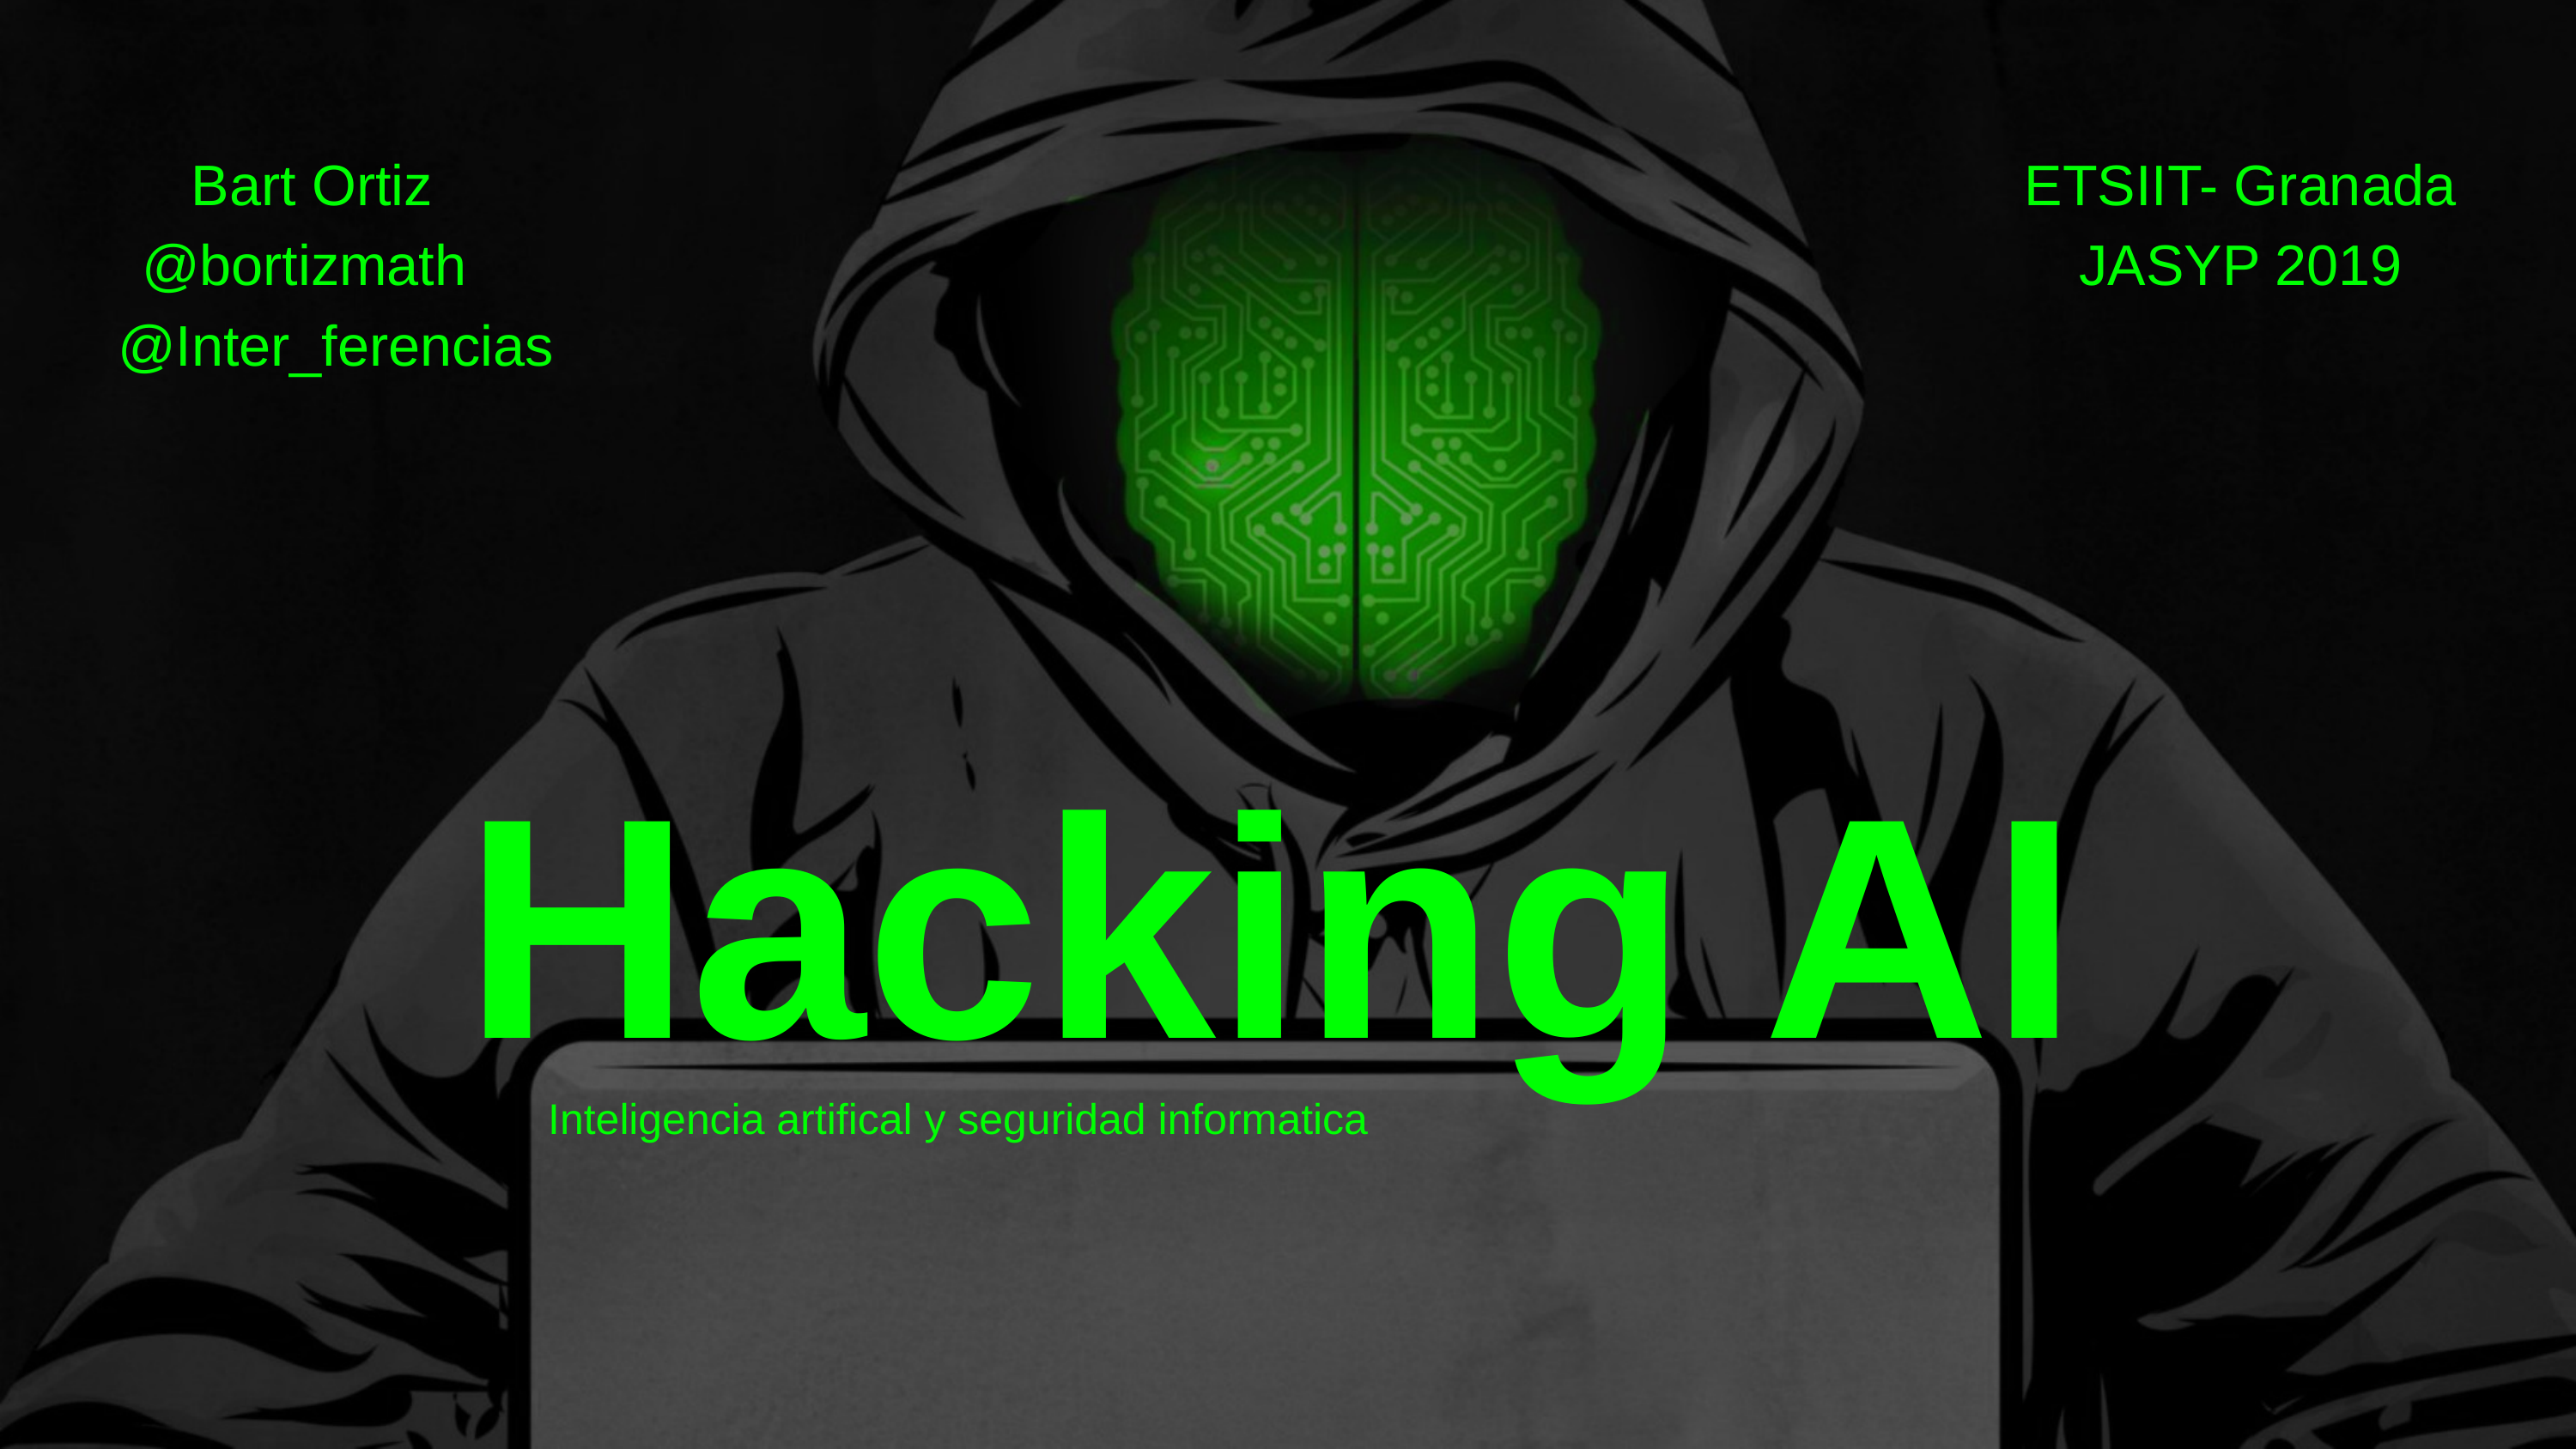

Bart Ortiz
@bortizmath
@Inter_ferencias
ETSIIT- Granada
JASYP 2019

Hacking AI
Inteligencia artifical y seguridad informatica